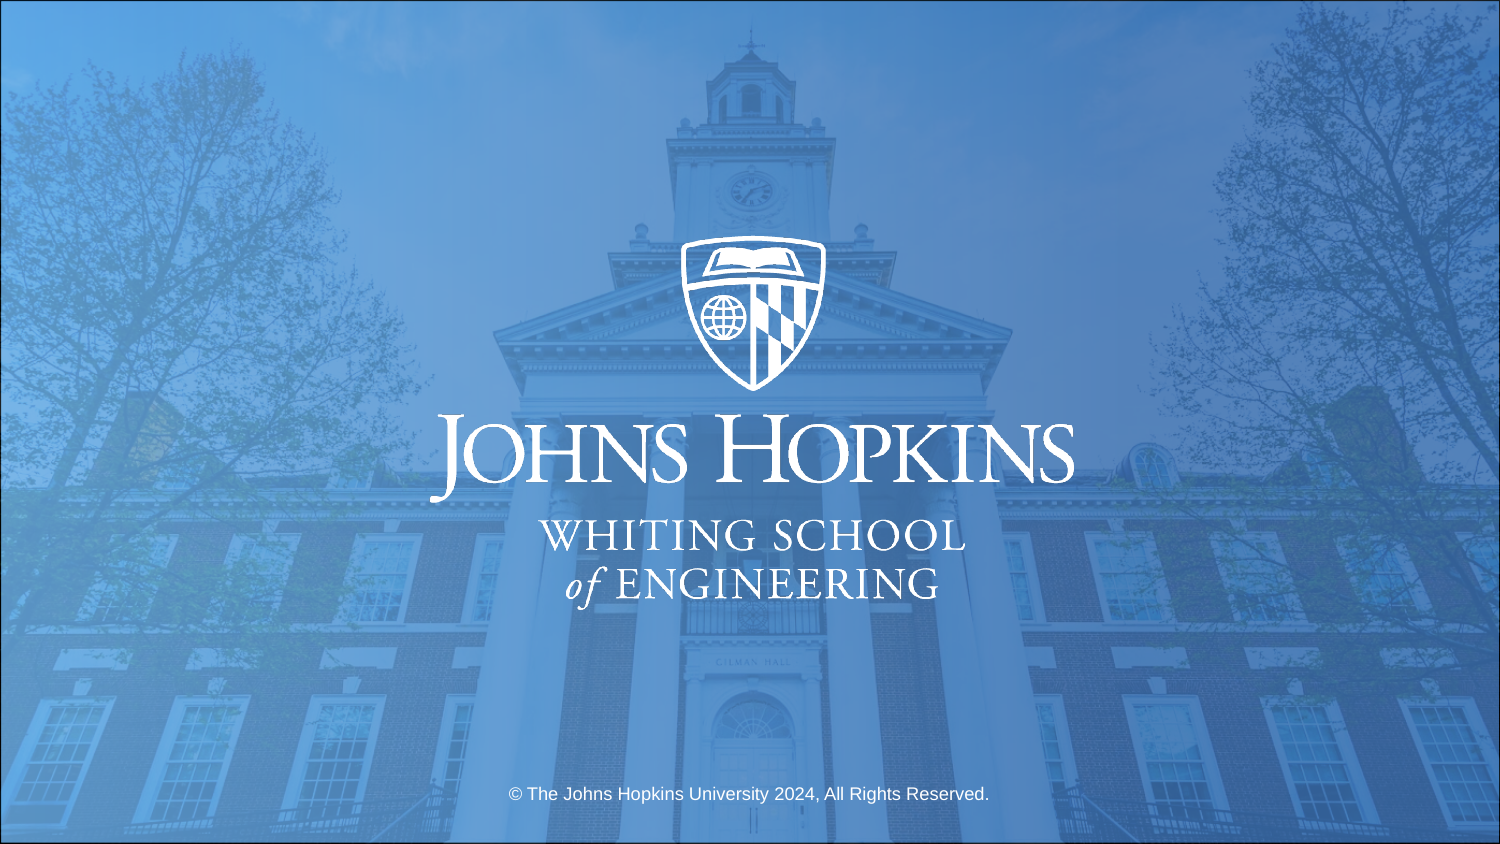

# Copyright The Johns Hopkins University 2024. All rights reserved.